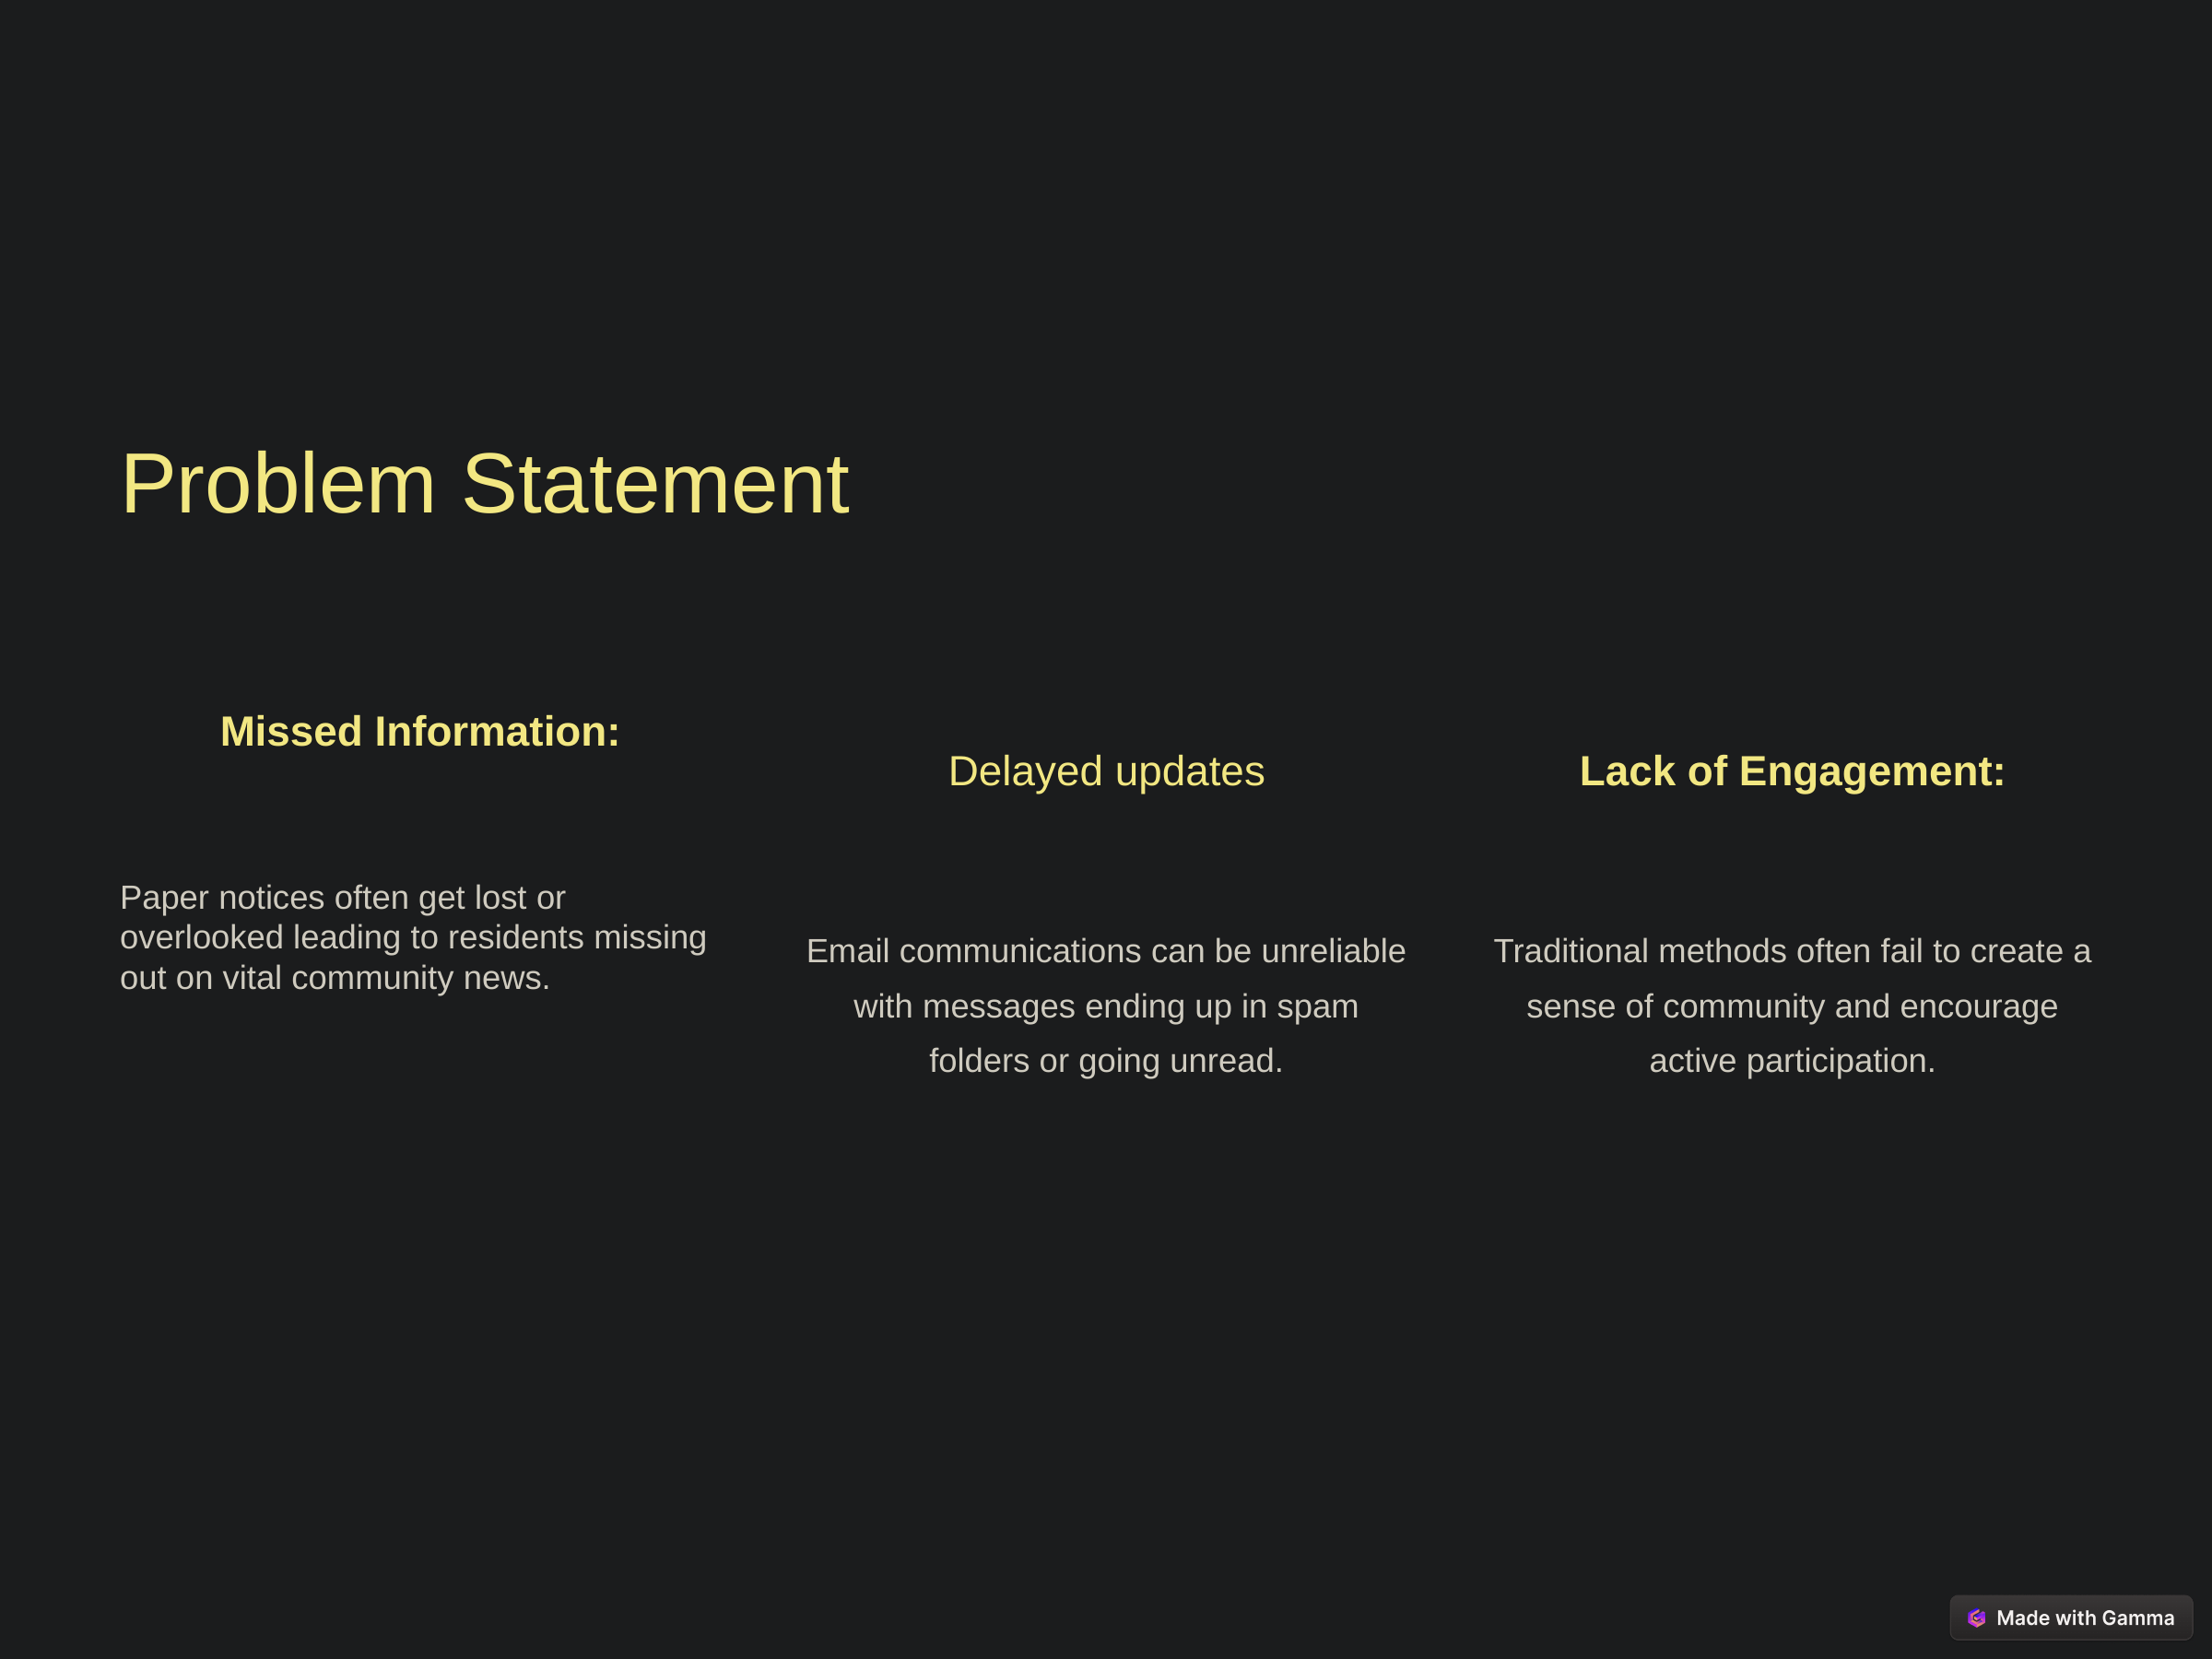

Problem Statement

Missed Information:
Delayed updates
Lack of Engagement:

Paper notices often get lost or overlooked leading to residents missing out on vital community news.

Email communications can be unreliable with messages ending up in spam folders or going unread.
Traditional methods often fail to create a sense of community and encourage active participation.